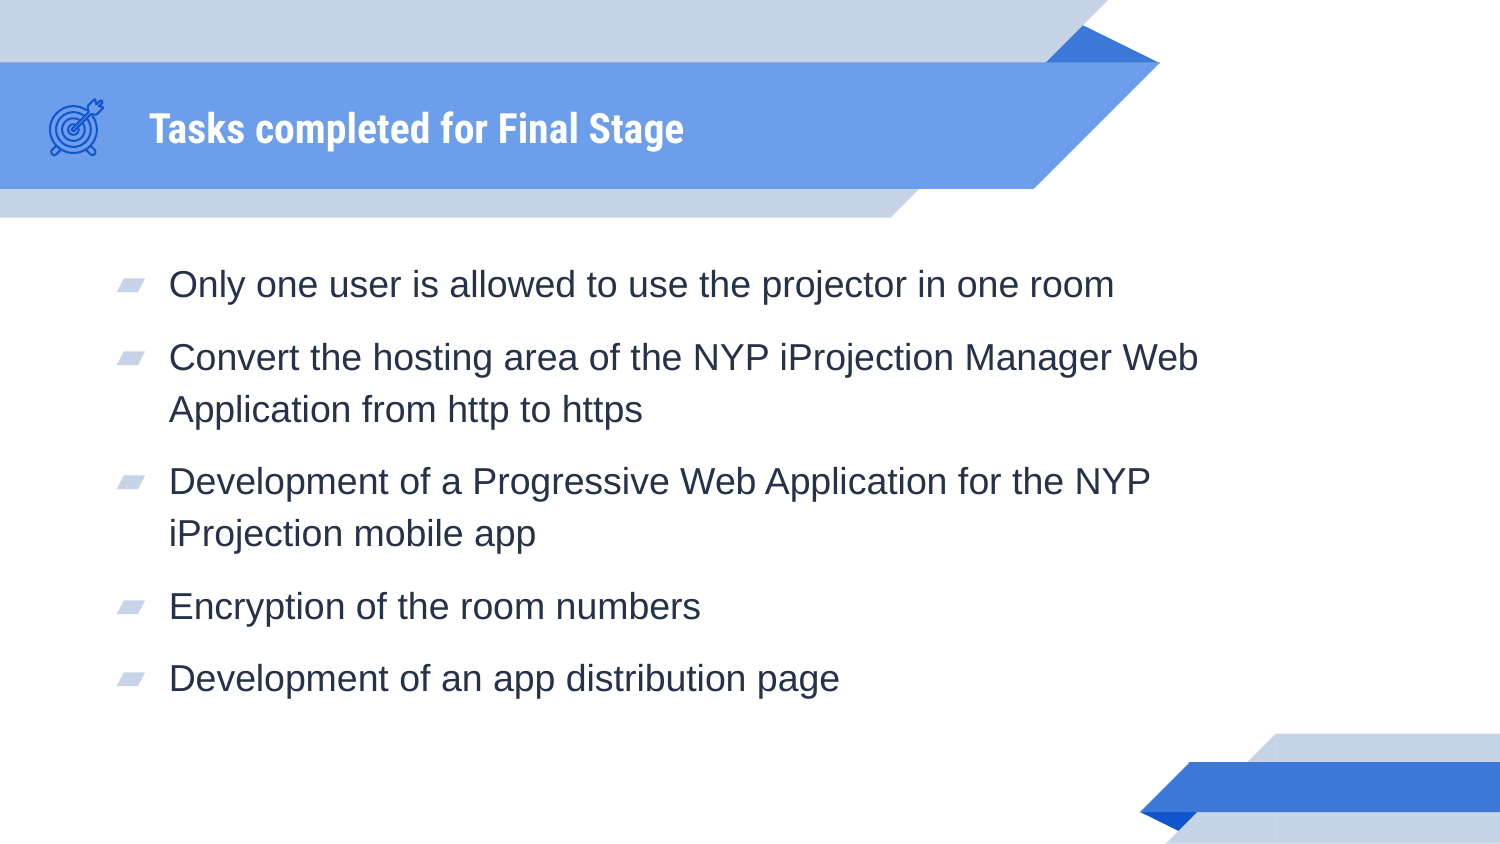

# Tasks completed for Final Stage

Only one user is allowed to use the projector in one room
Convert the hosting area of the NYP iProjection Manager Web Application from http to https
Development of a Progressive Web Application for the NYP iProjection mobile app
Encryption of the room numbers
Development of an app distribution page